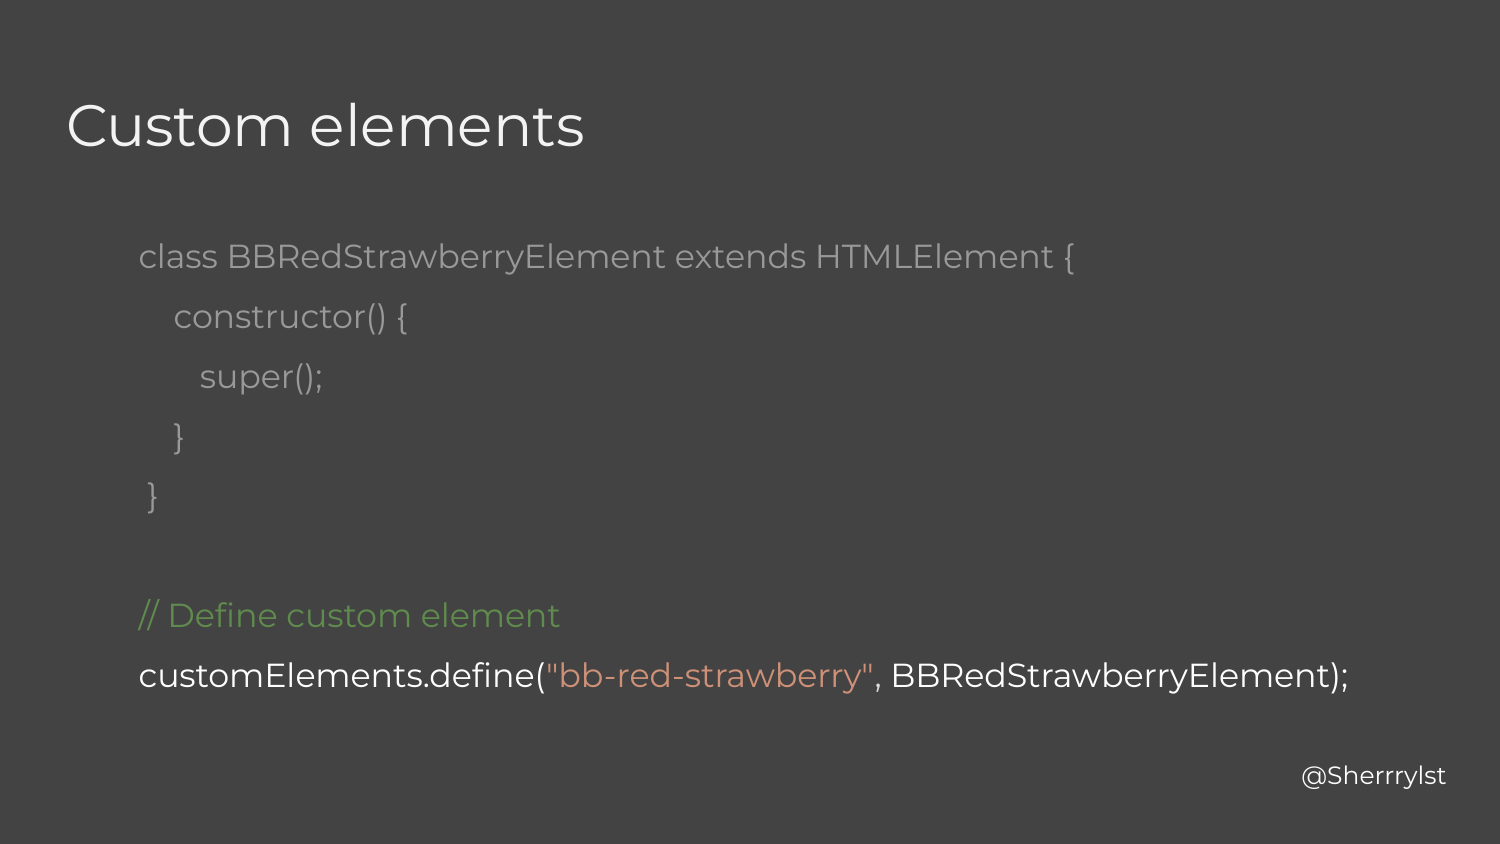

# Custom elements

class BBRedStrawberryElement extends HTMLElement {
    constructor() {
       super();
    }
 }

// Define custom element
customElements.define("bb-red-strawberry", BBRedStrawberryElement);
@Sherrrylst